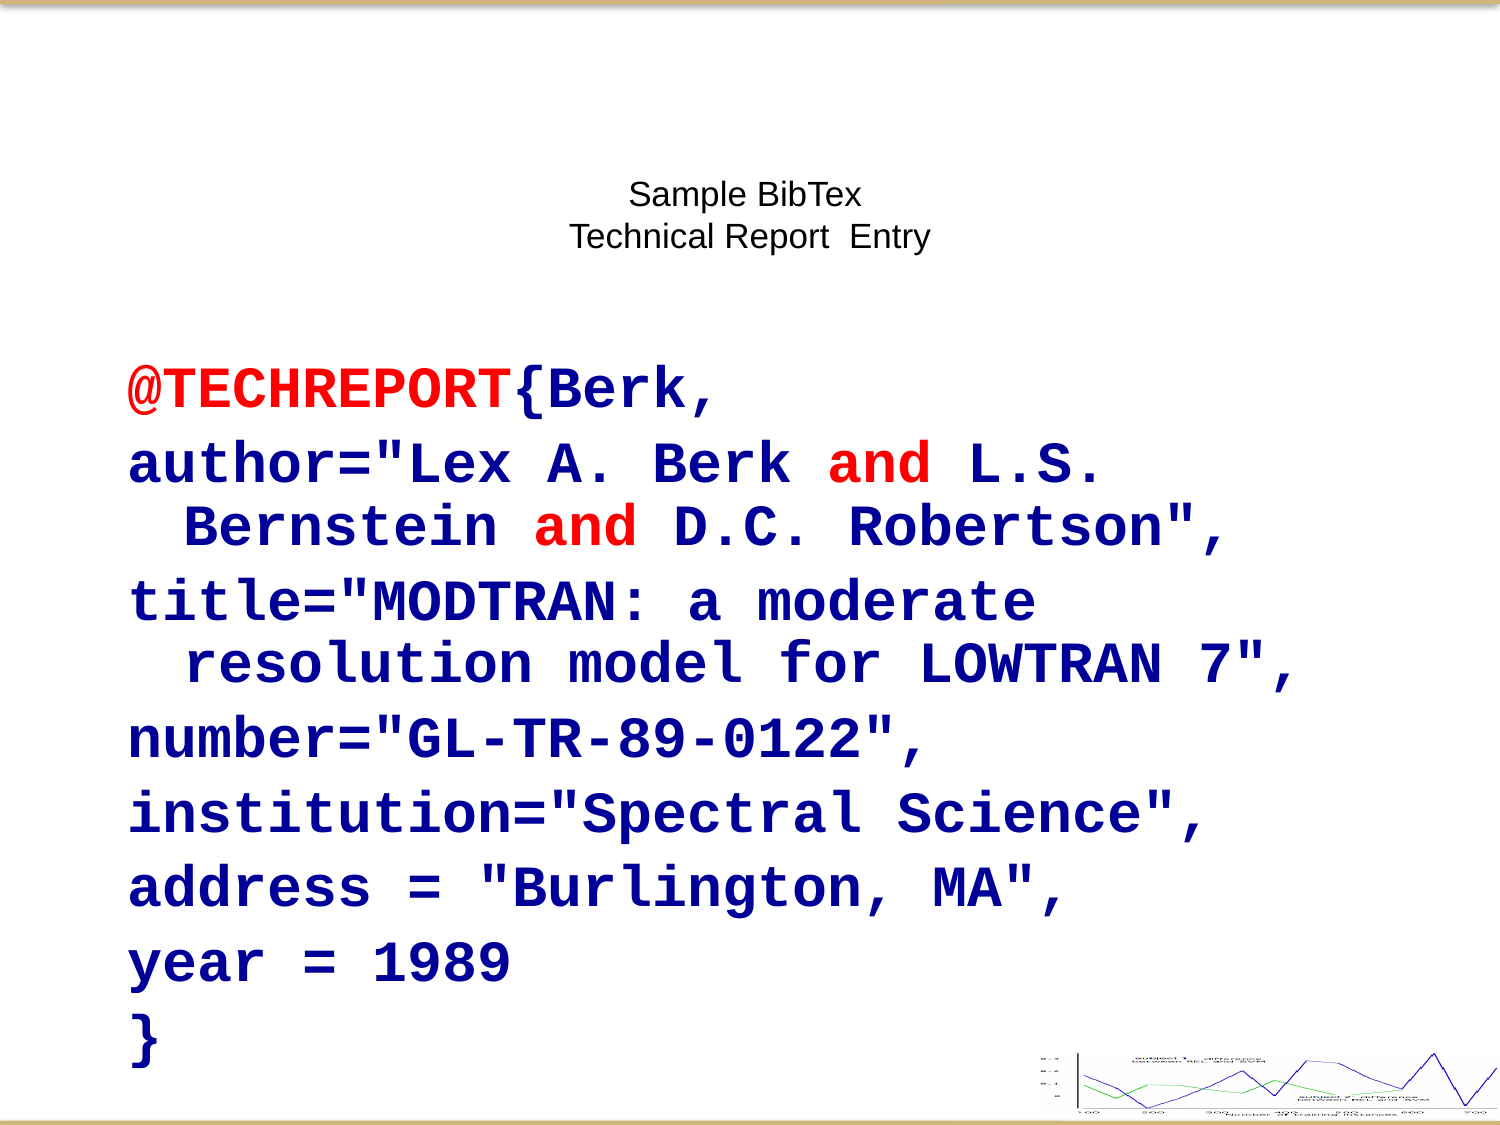

Sample BibTex
Technical Report  Entry
@TECHREPORT{Berk,
author="Lex A. Berk and L.S. Bernstein and D.C. Robertson",
title="MODTRAN: a moderate resolution model for LOWTRAN 7",
number="GL-TR-89-0122",
institution="Spectral Science",
address = "Burlington, MA",
year = 1989
}